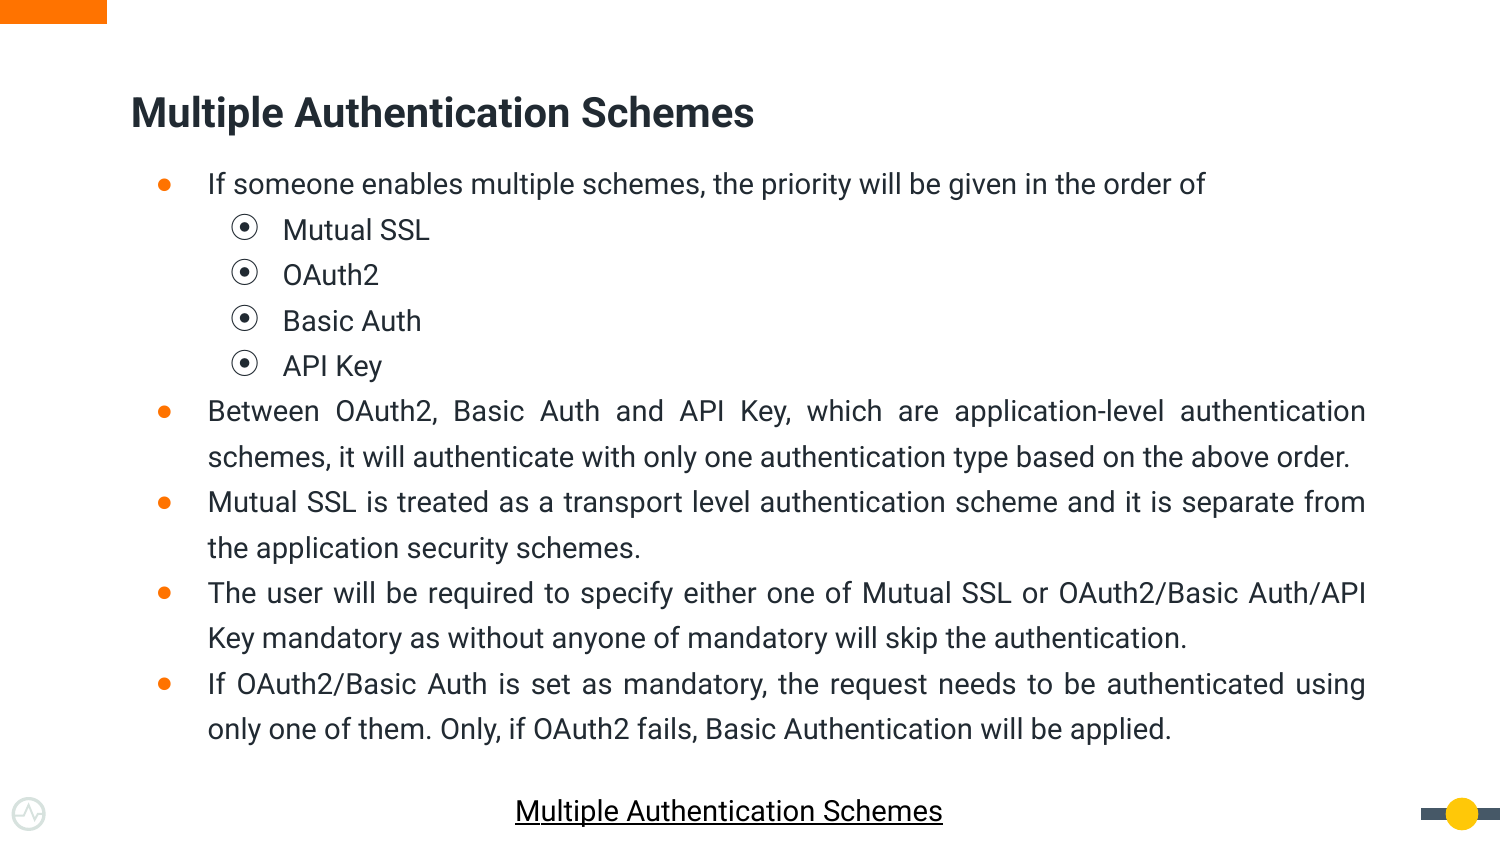

# Multiple Authentication Schemes
If someone enables multiple schemes, the priority will be given in the order of
Mutual SSL
OAuth2
Basic Auth
API Key
Between OAuth2, Basic Auth and API Key, which are application-level authentication schemes, it will authenticate with only one authentication type based on the above order.
Mutual SSL is treated as a transport level authentication scheme and it is separate from the application security schemes.
The user will be required to specify either one of Mutual SSL or OAuth2/Basic Auth/API Key mandatory as without anyone of mandatory will skip the authentication.
If OAuth2/Basic Auth is set as mandatory, the request needs to be authenticated using only one of them. Only, if OAuth2 fails, Basic Authentication will be applied.
 Multiple Authentication Schemes